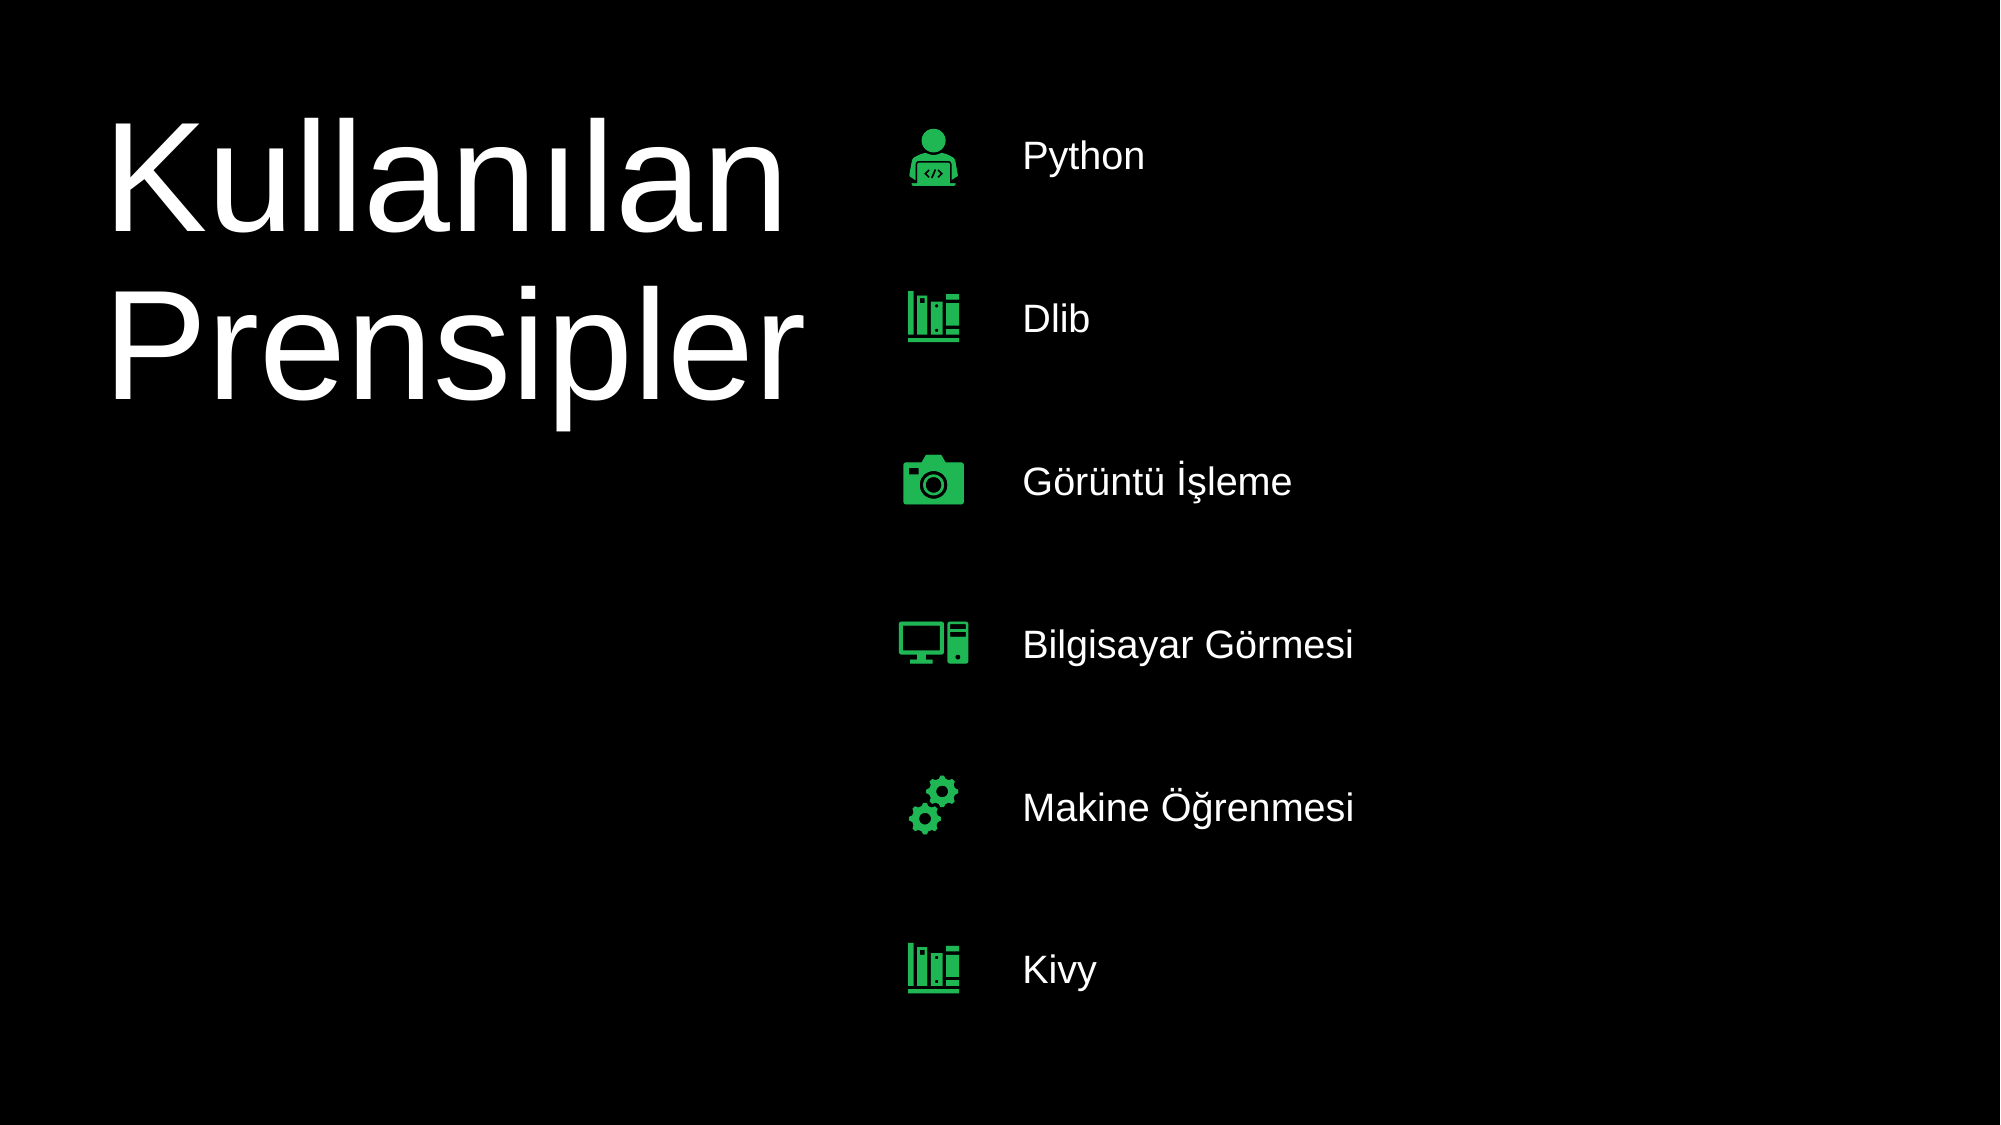

# Kullanılan Prensipler
Python
Dlib
Görüntü İşleme
Bilgisayar Görmesi
Makine Öğrenmesi
Kivy